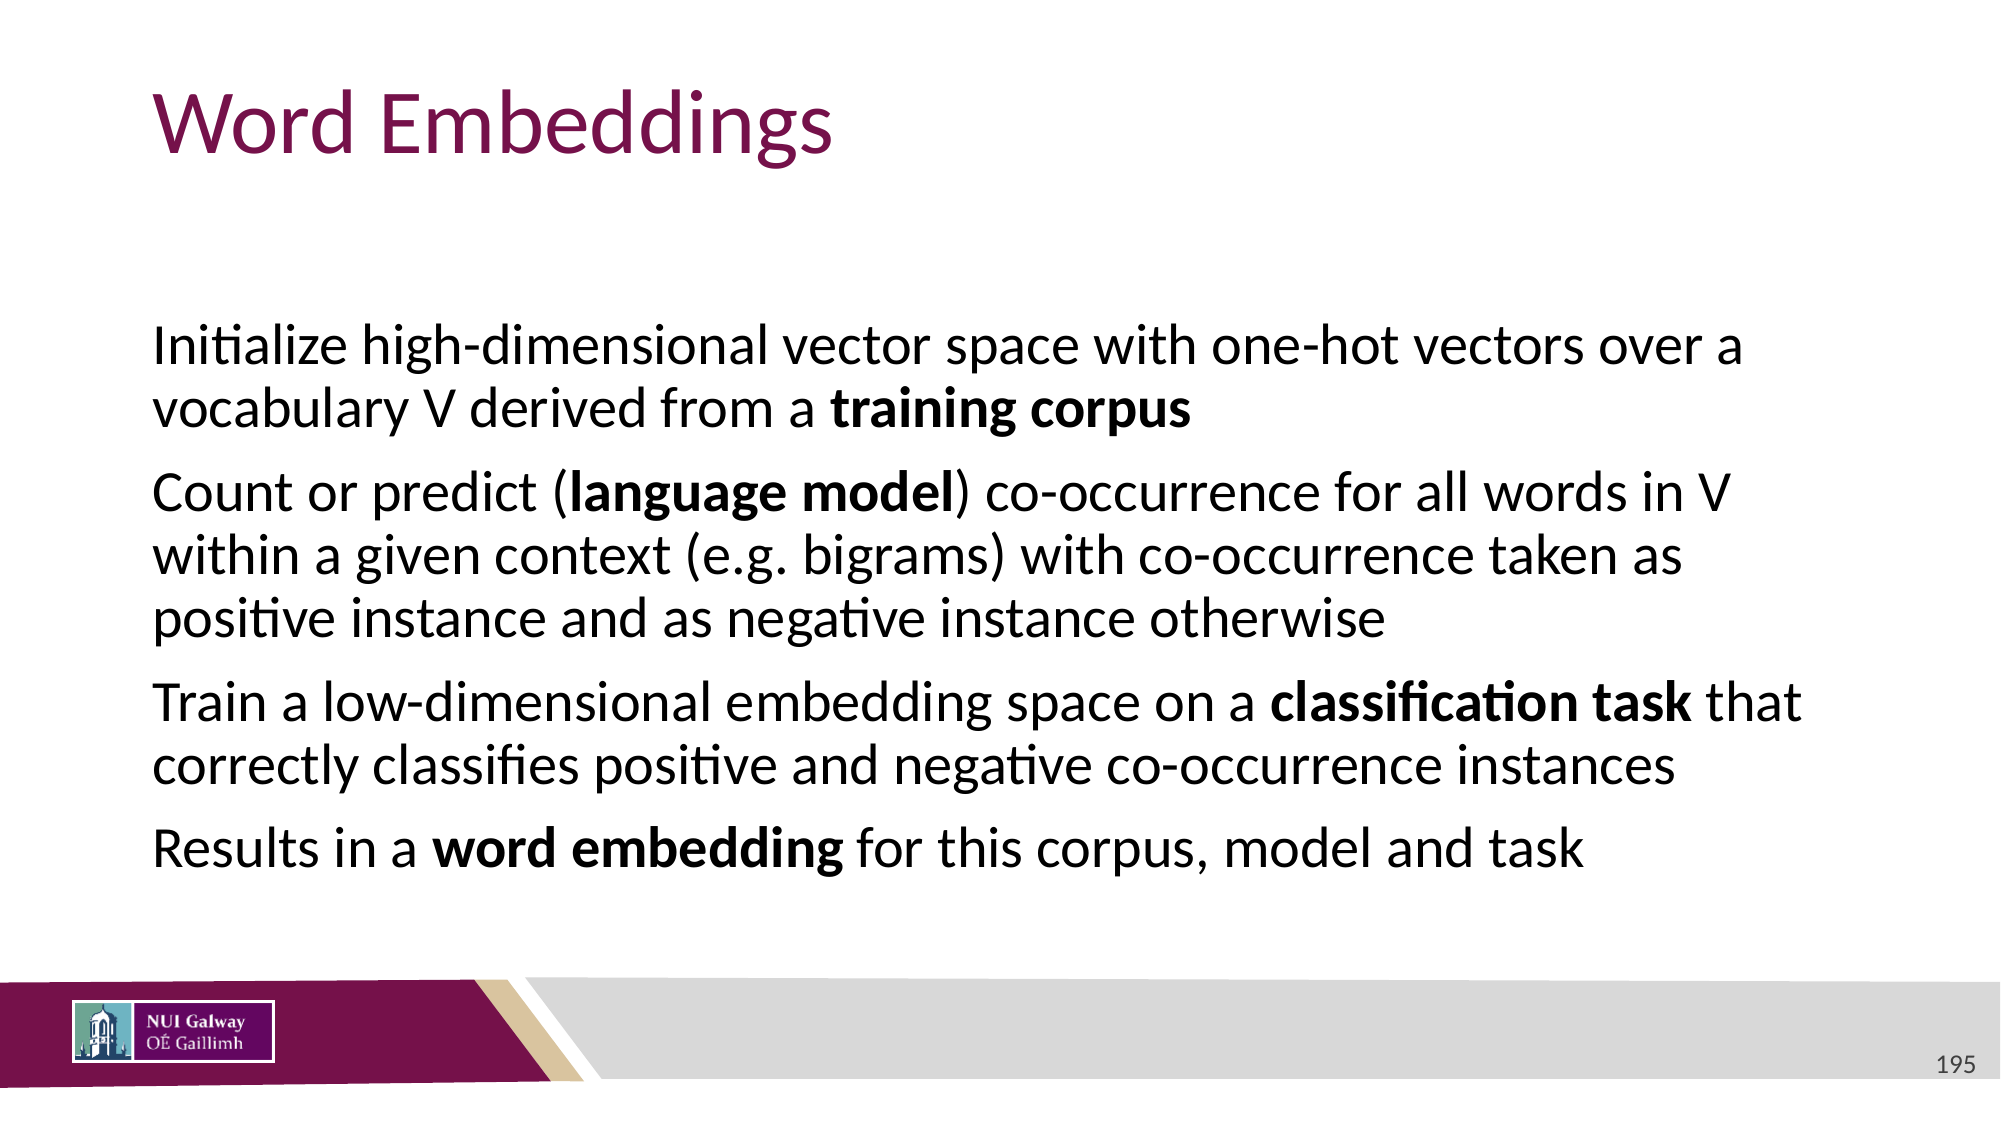

# Word Embeddings
Initialize high-dimensional vector space with one-hot vectors over a vocabulary V derived from a training corpus
Count or predict (language model) co-occurrence for all words in V within a given context (e.g. bigrams) with co-occurrence taken as positive instance and as negative instance otherwise
Train a low-dimensional embedding space on a classification task that correctly classifies positive and negative co-occurrence instances
Results in a word embedding for this corpus, model and task
195